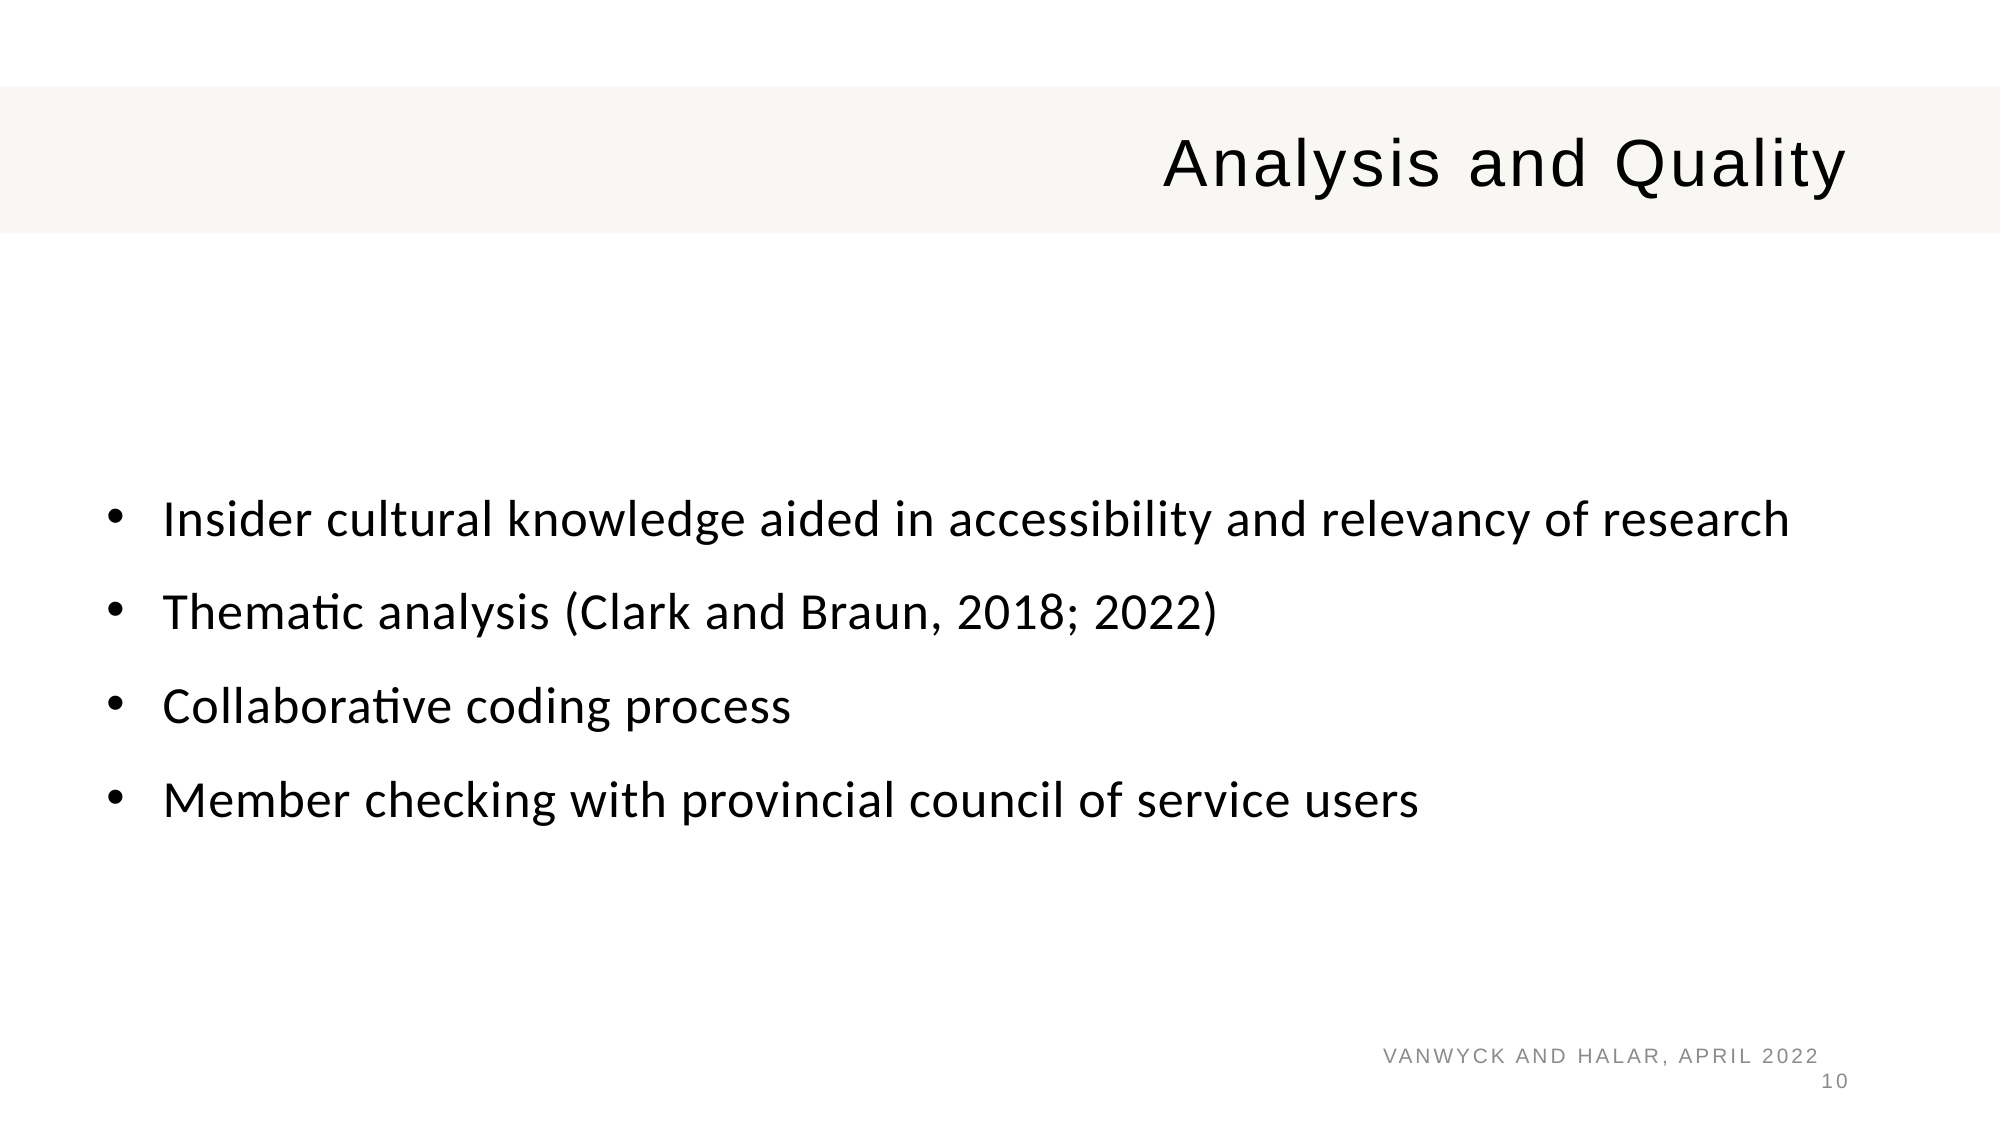

# Analysis and Quality
Insider cultural knowledge aided in accessibility and relevancy of research
Thematic analysis (Clark and Braun, 2018; 2022)
Collaborative coding process
Member checking with provincial council of service users

Vanwyck and Halar, April 2022   10